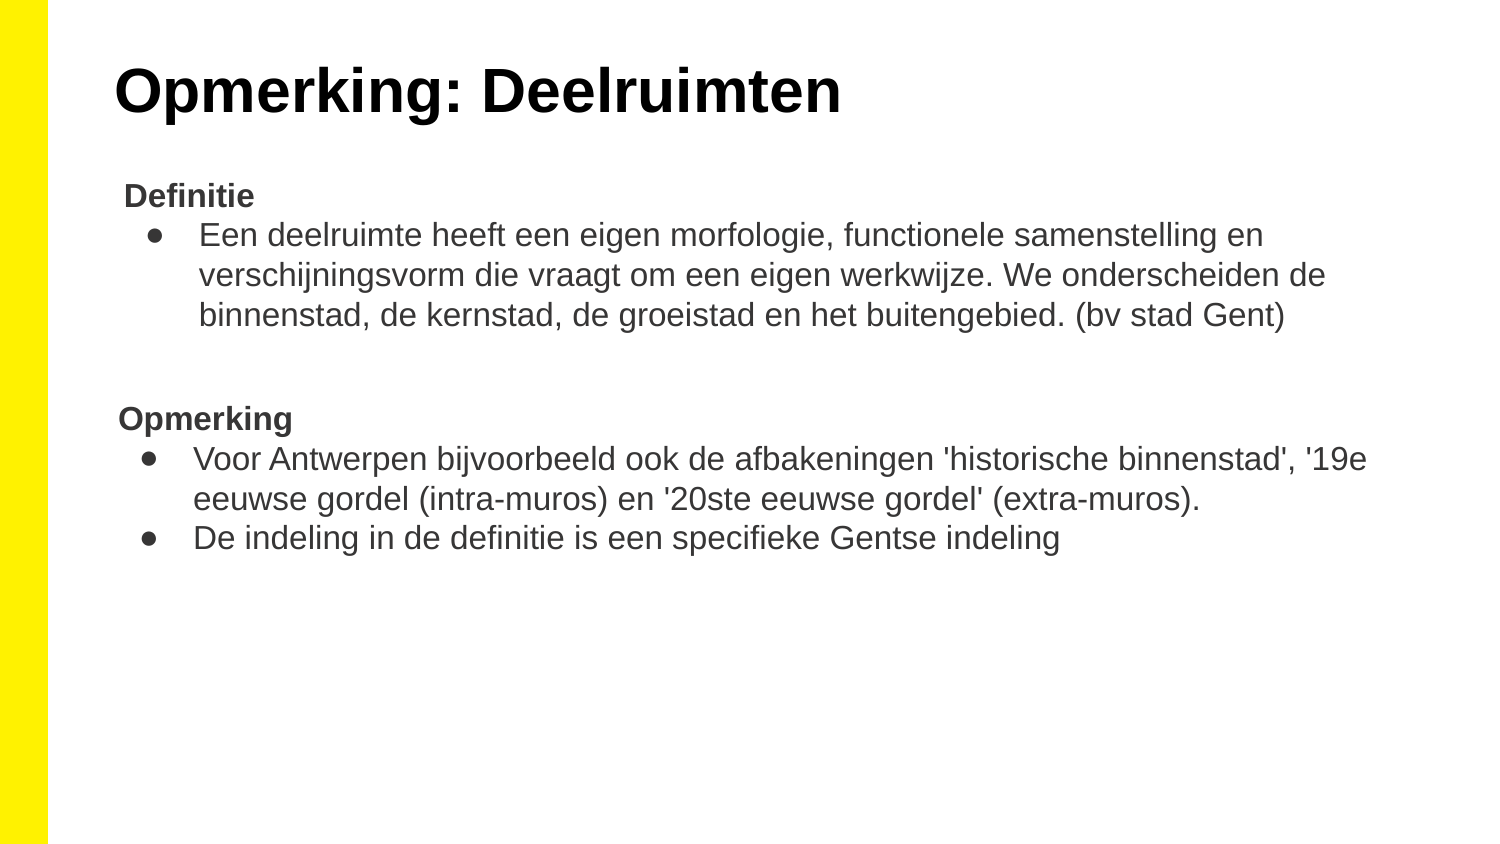

Opmerking: Deelruimten
Definitie
Een deelruimte heeft een eigen morfologie, functionele samenstelling en verschijningsvorm die vraagt om een eigen werkwijze. We onderscheiden de binnenstad, de kernstad, de groeistad en het buitengebied. (bv stad Gent)
Opmerking
Voor Antwerpen bijvoorbeeld ook de afbakeningen 'historische binnenstad', '19e eeuwse gordel (intra-muros) en '20ste eeuwse gordel' (extra-muros).
De indeling in de definitie is een specifieke Gentse indeling